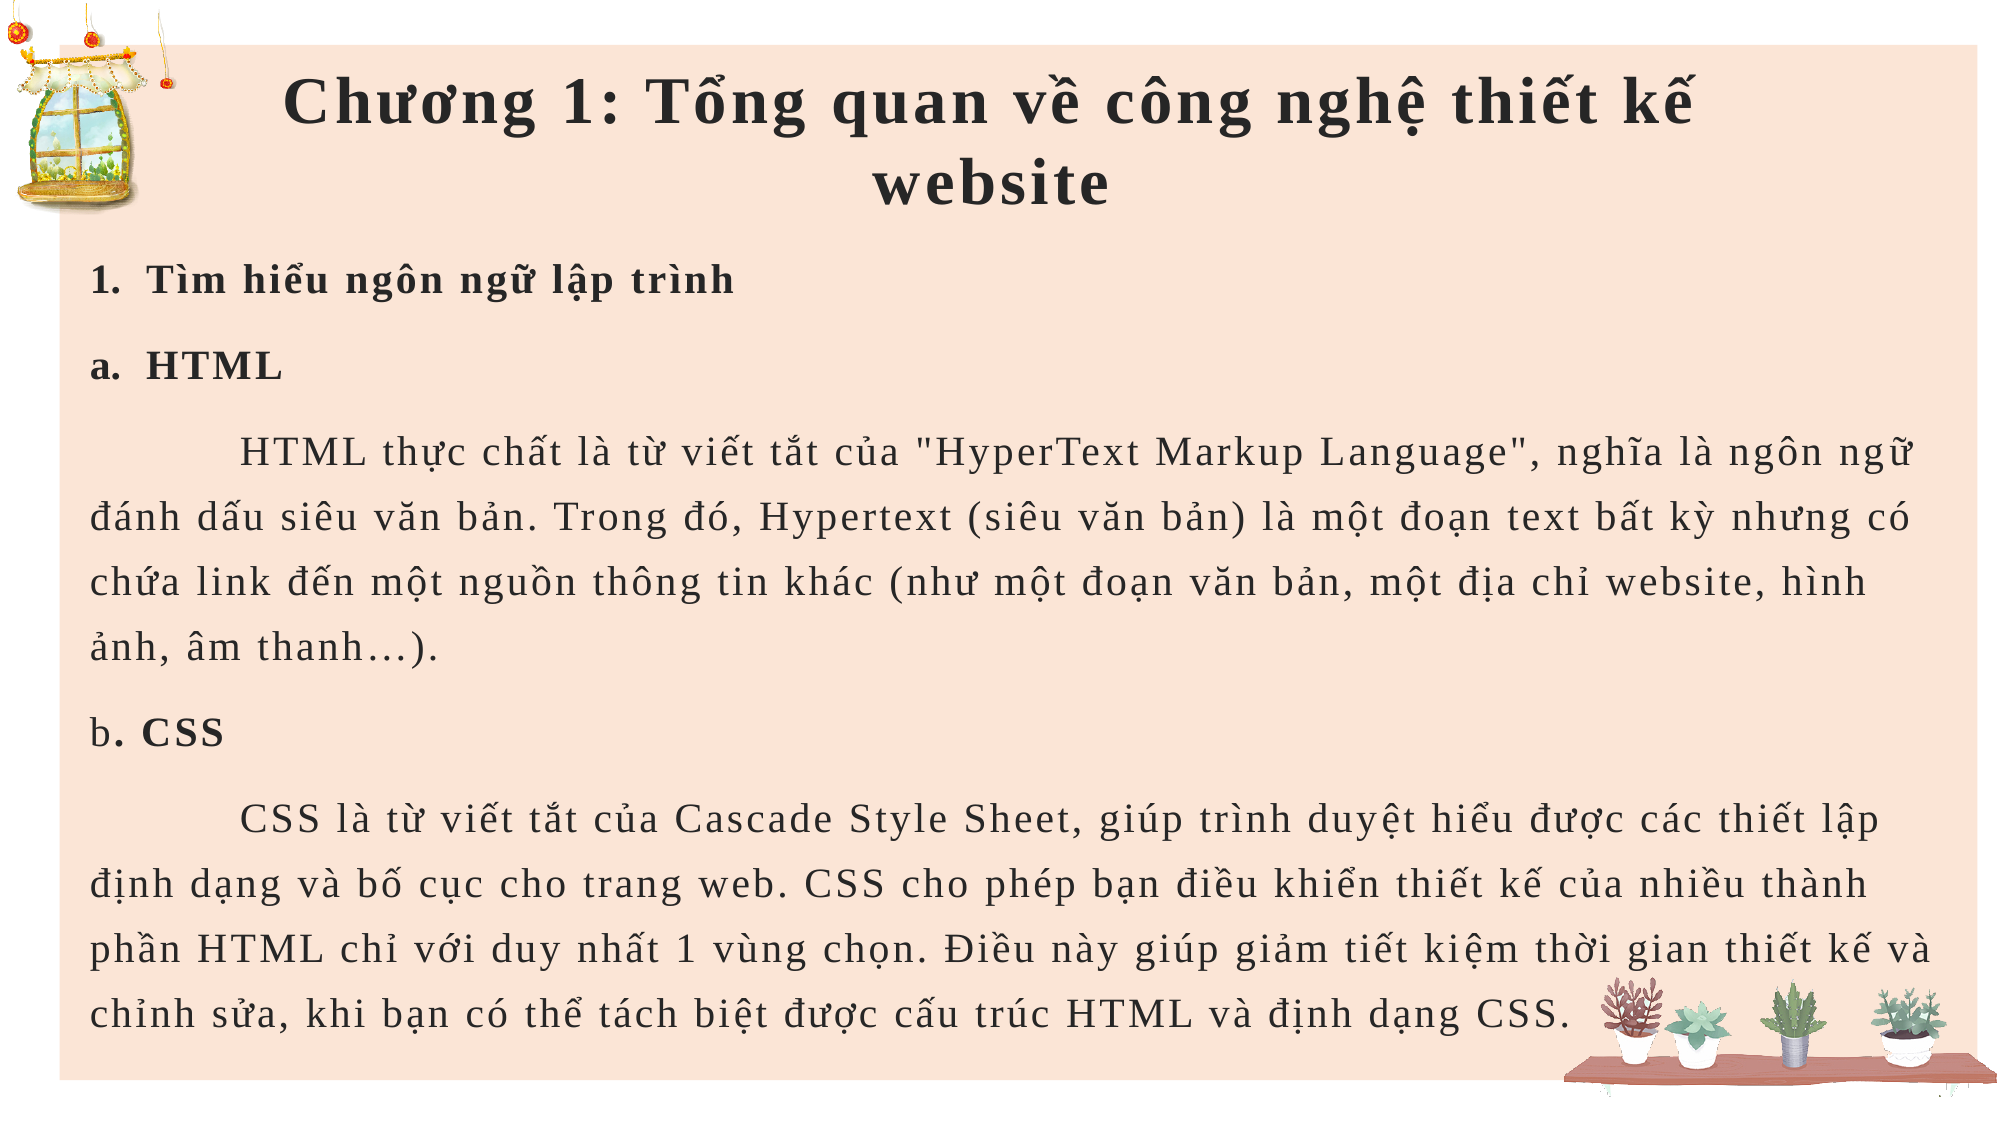

# Chương 1: Tổng quan về công nghệ thiết kế website
Tìm hiểu ngôn ngữ lập trình
HTML
	HTML thực chất là từ viết tắt của "HyperText Markup Language", nghĩa là ngôn ngữ đánh dấu siêu văn bản. Trong đó, Hypertext (siêu văn bản) là một đoạn text bất kỳ nhưng có chứa link đến một nguồn thông tin khác (như một đoạn văn bản, một địa chỉ website, hình ảnh, âm thanh…).
b. CSS
	CSS là từ viết tắt của Cascade Style Sheet, giúp trình duyệt hiểu được các thiết lập định dạng và bố cục cho trang web. CSS cho phép bạn điều khiển thiết kế của nhiều thành phần HTML chỉ với duy nhất 1 vùng chọn. Điều này giúp giảm tiết kiệm thời gian thiết kế và chỉnh sửa, khi bạn có thể tách biệt được cấu trúc HTML và định dạng CSS.